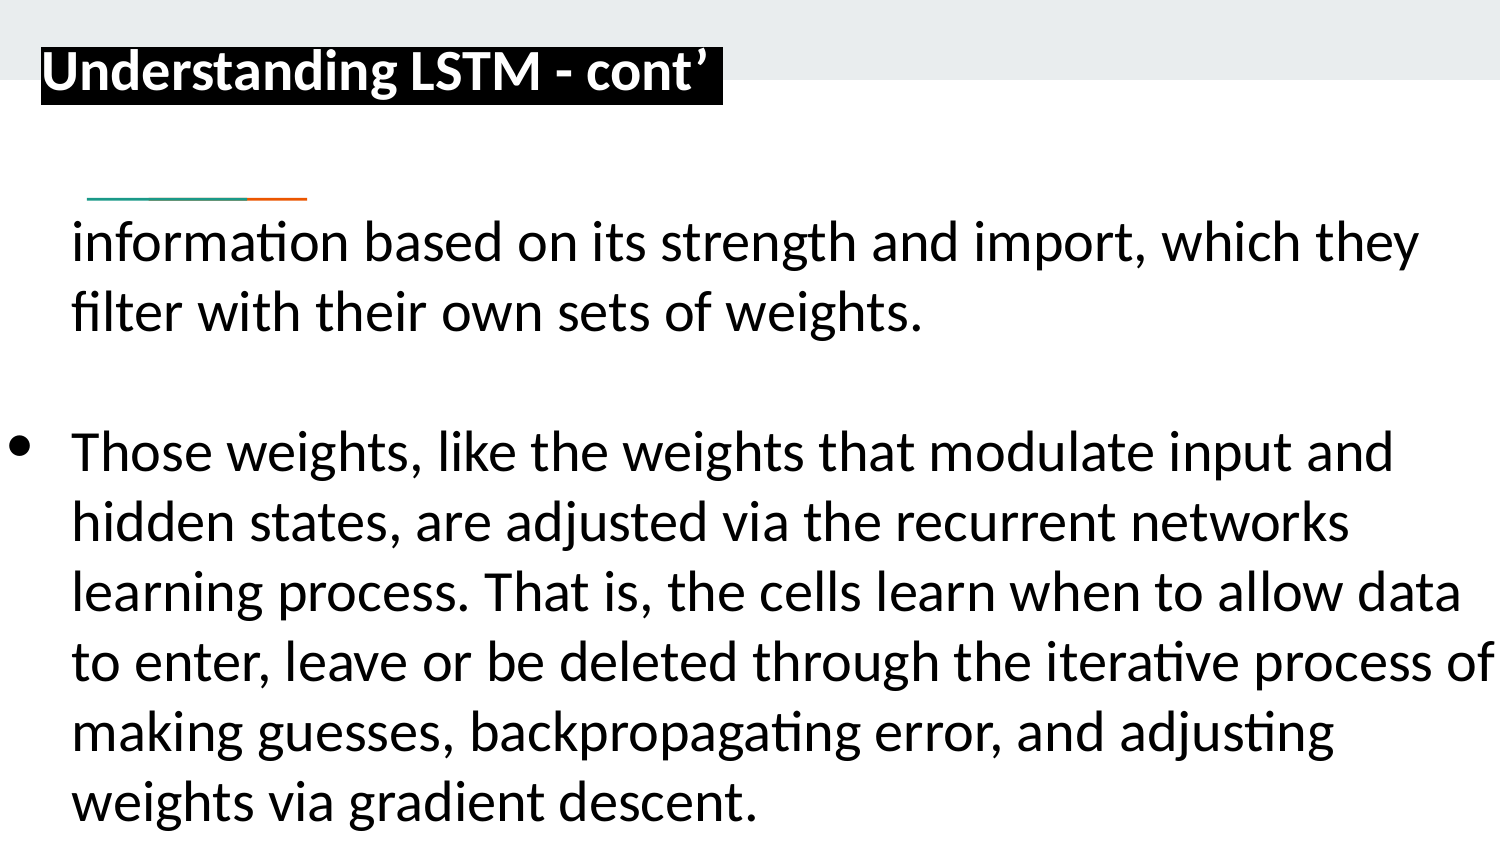

# Understanding LSTM - cont’

information based on its strength and import, which they filter with their own sets of weights.
Those weights, like the weights that modulate input and hidden states, are adjusted via the recurrent networks learning process. That is, the cells learn when to allow data to enter, leave or be deleted through the iterative process of making guesses, backpropagating error, and adjusting weights via gradient descent.